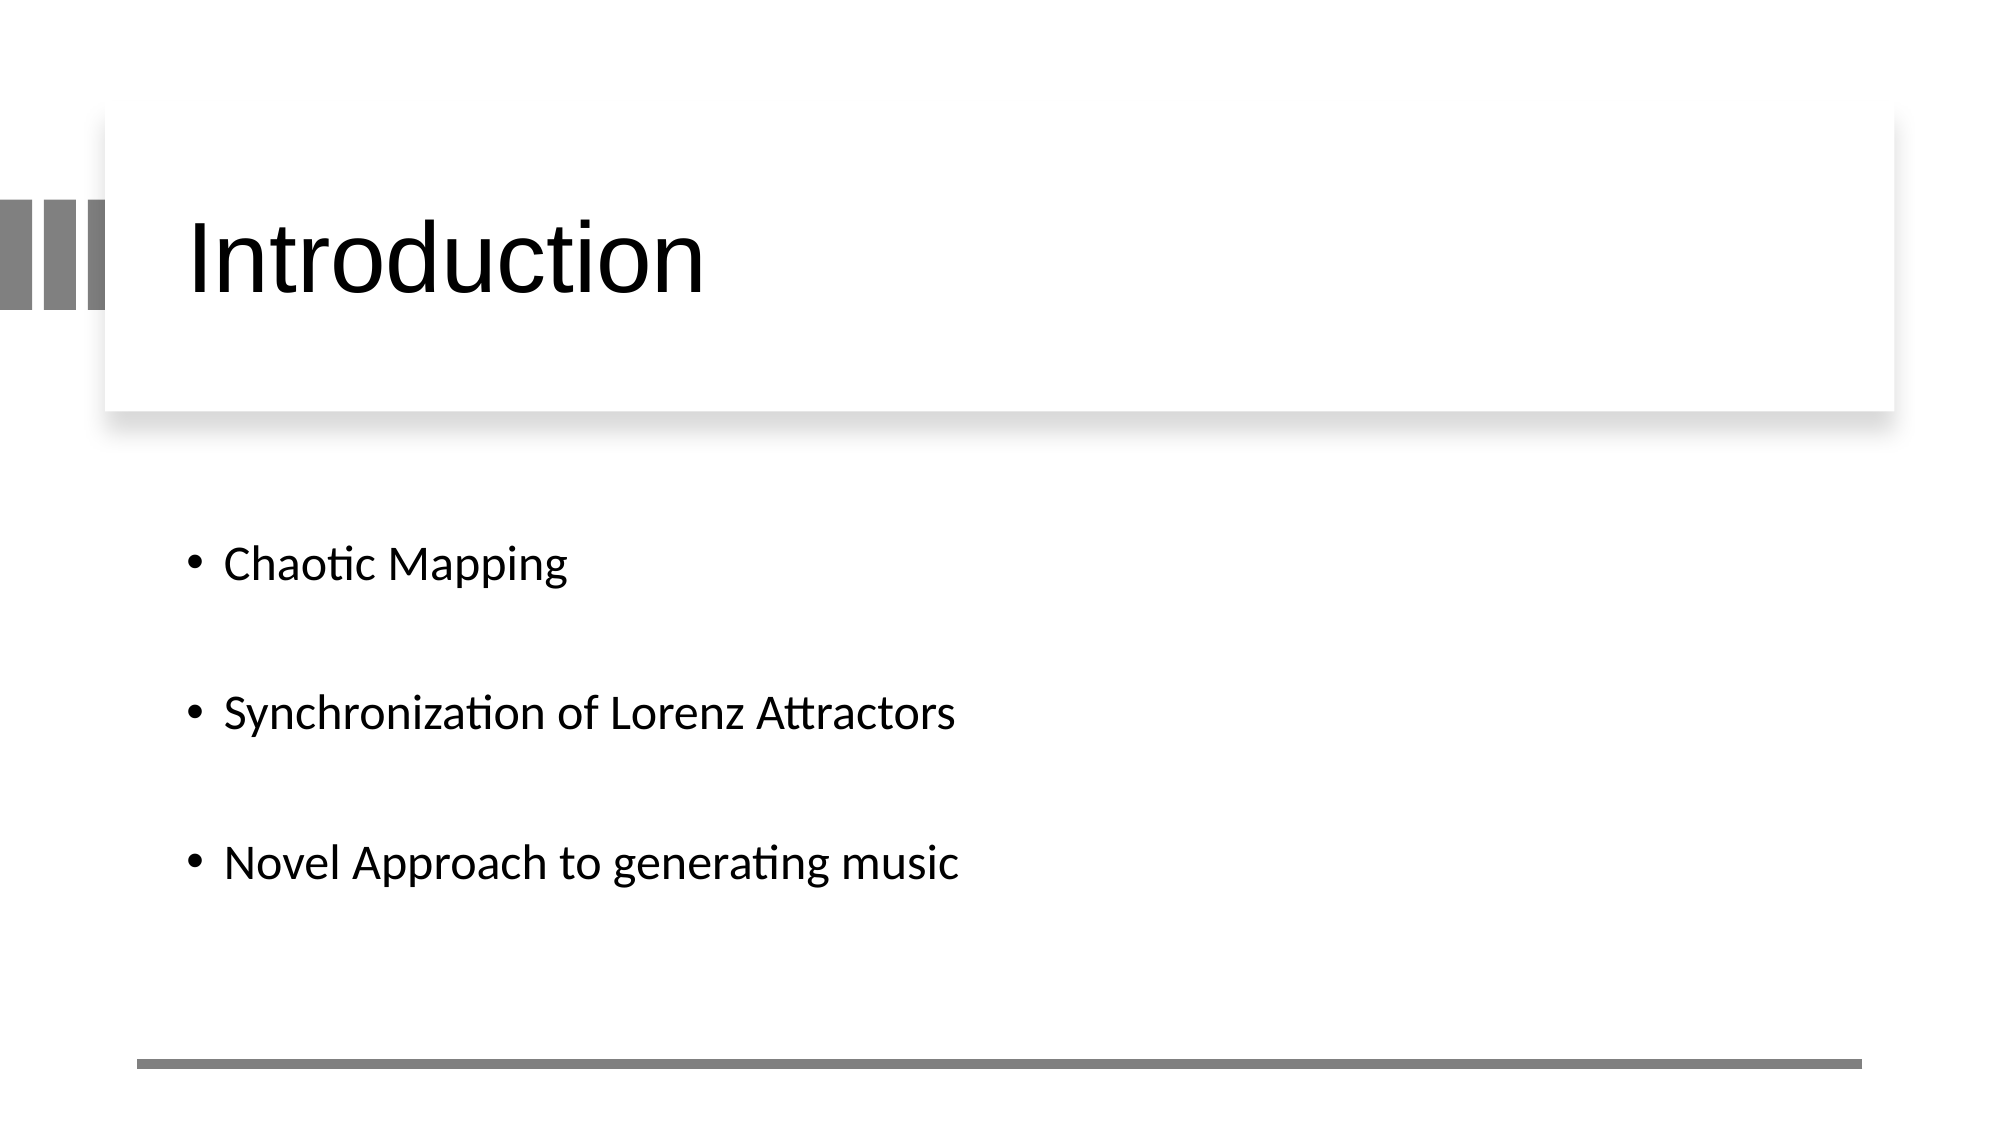

# Introduction

Chaotic Mapping

Synchronization of Lorenz Attractors

Novel Approach to generating music